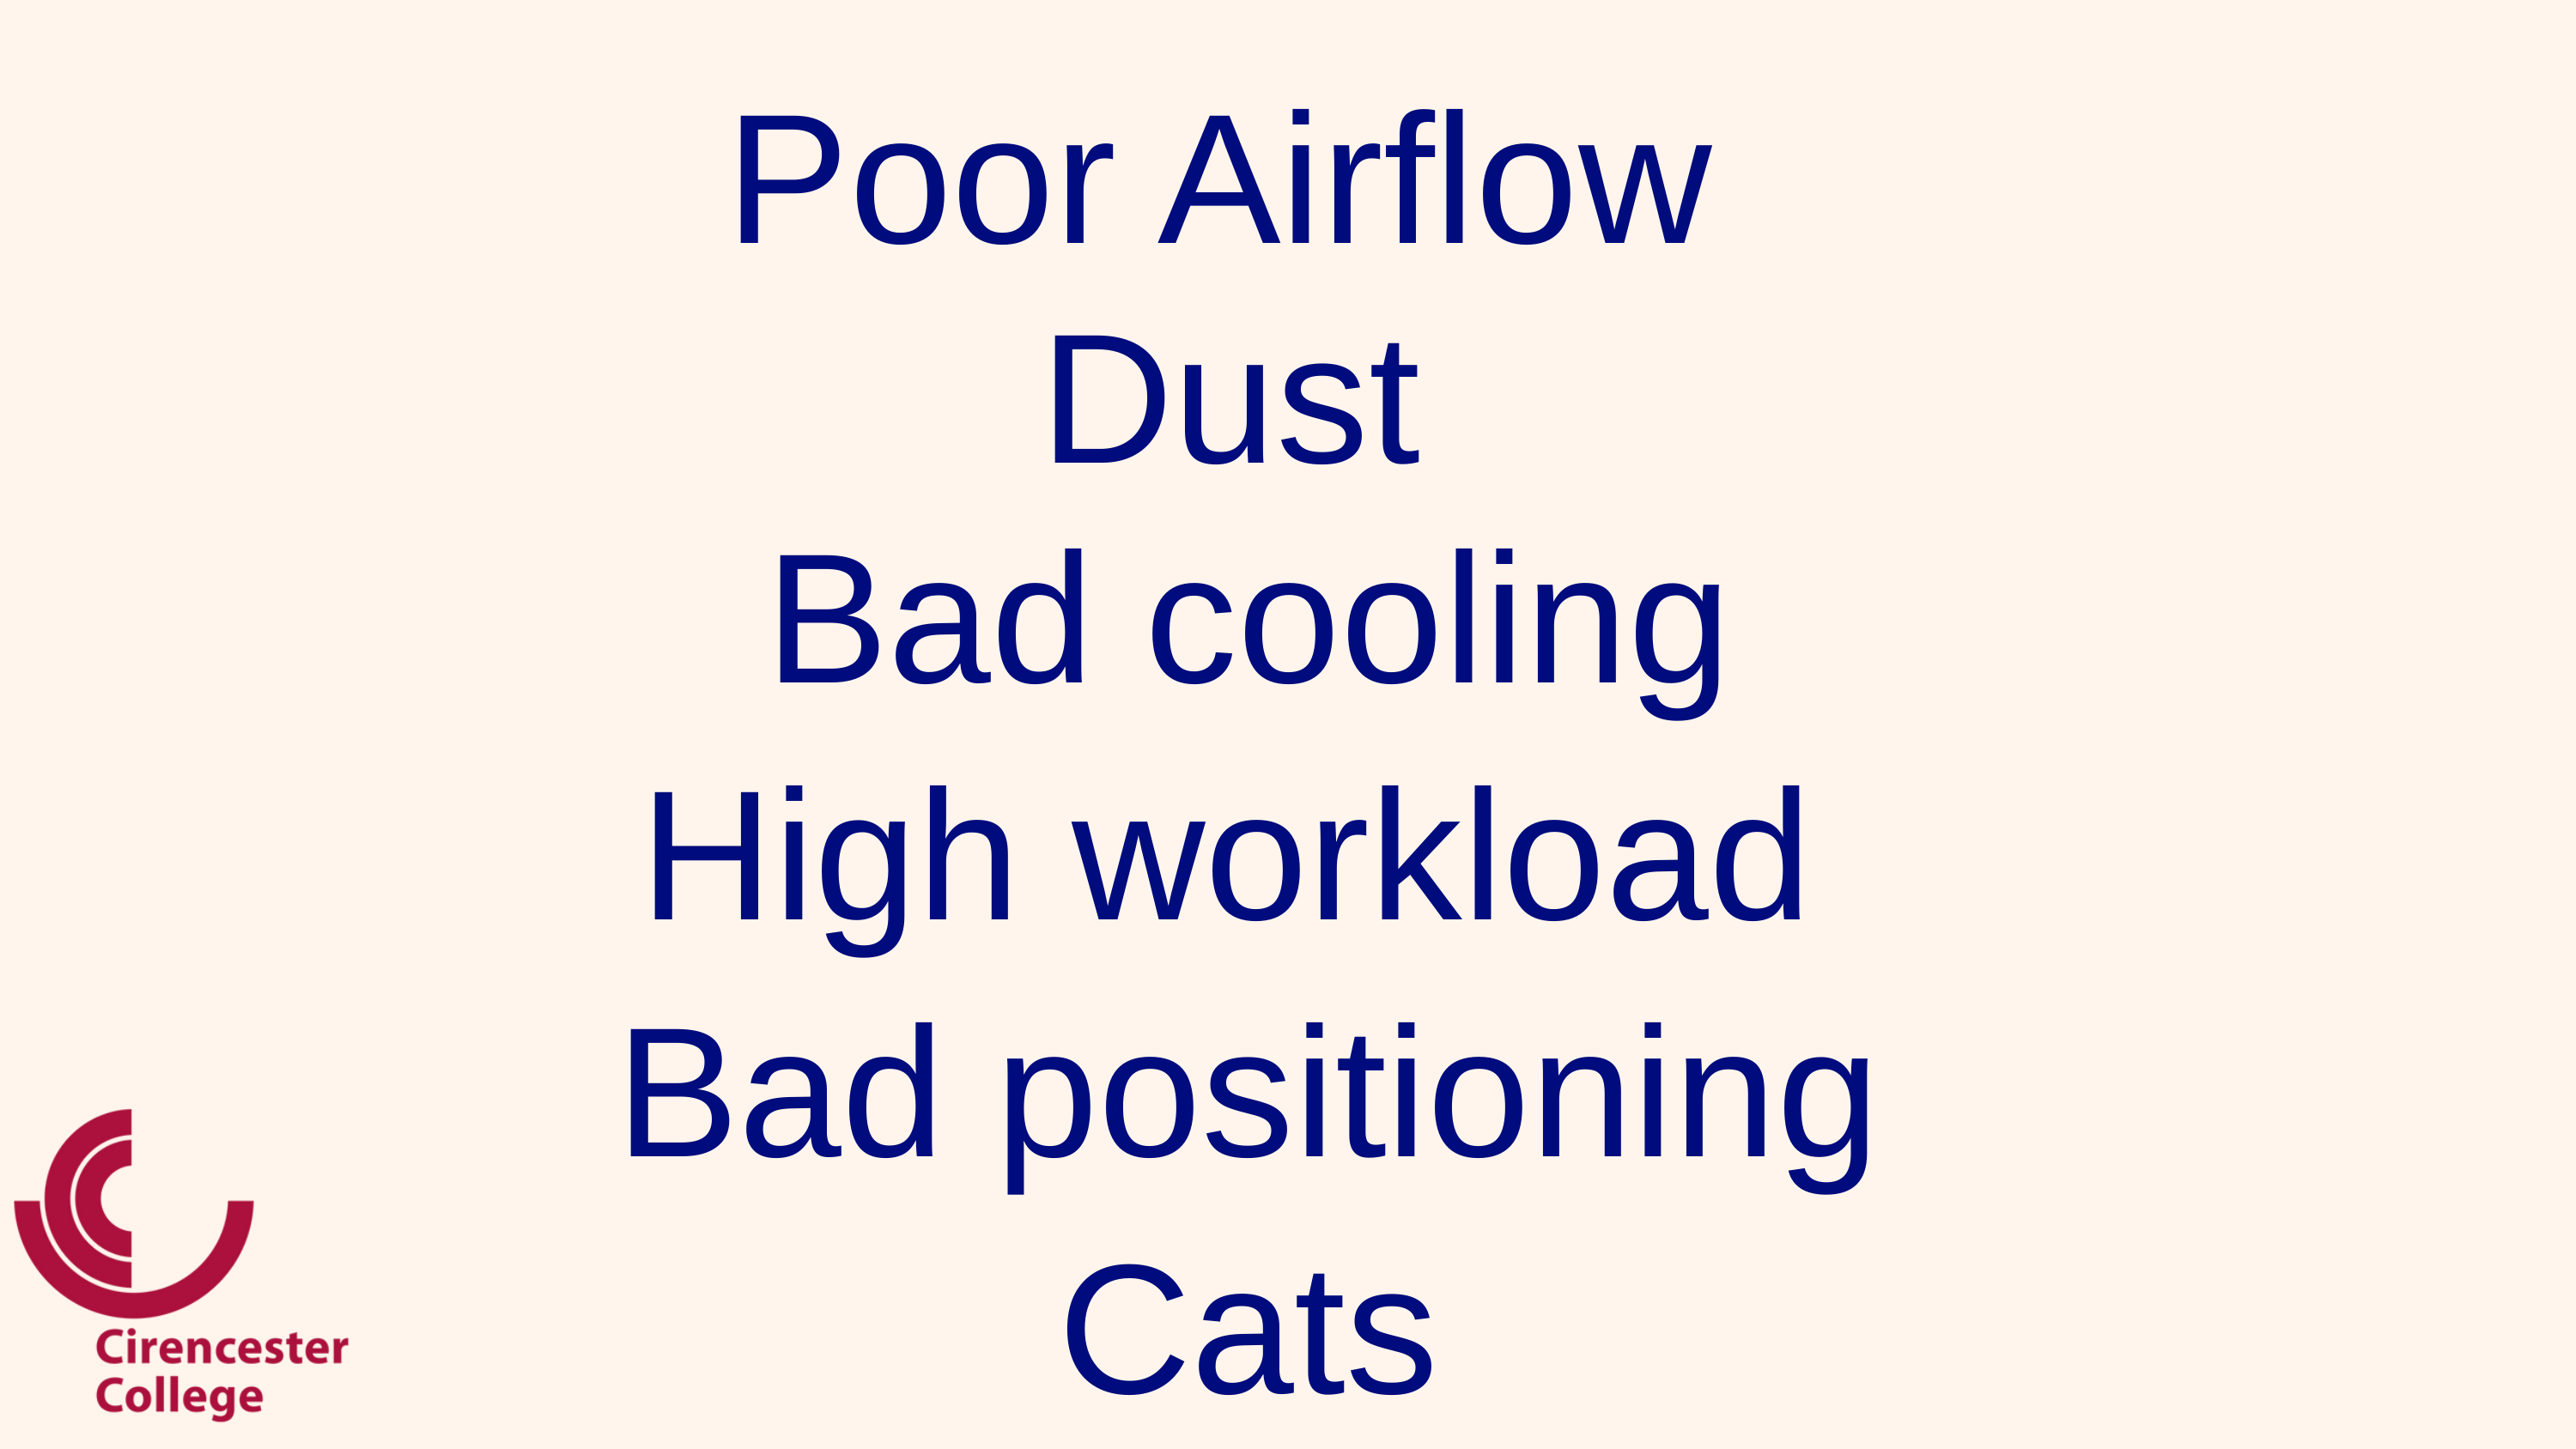

Poor Airflow
Dust
Bad cooling
High workload
Bad positioning

Cats